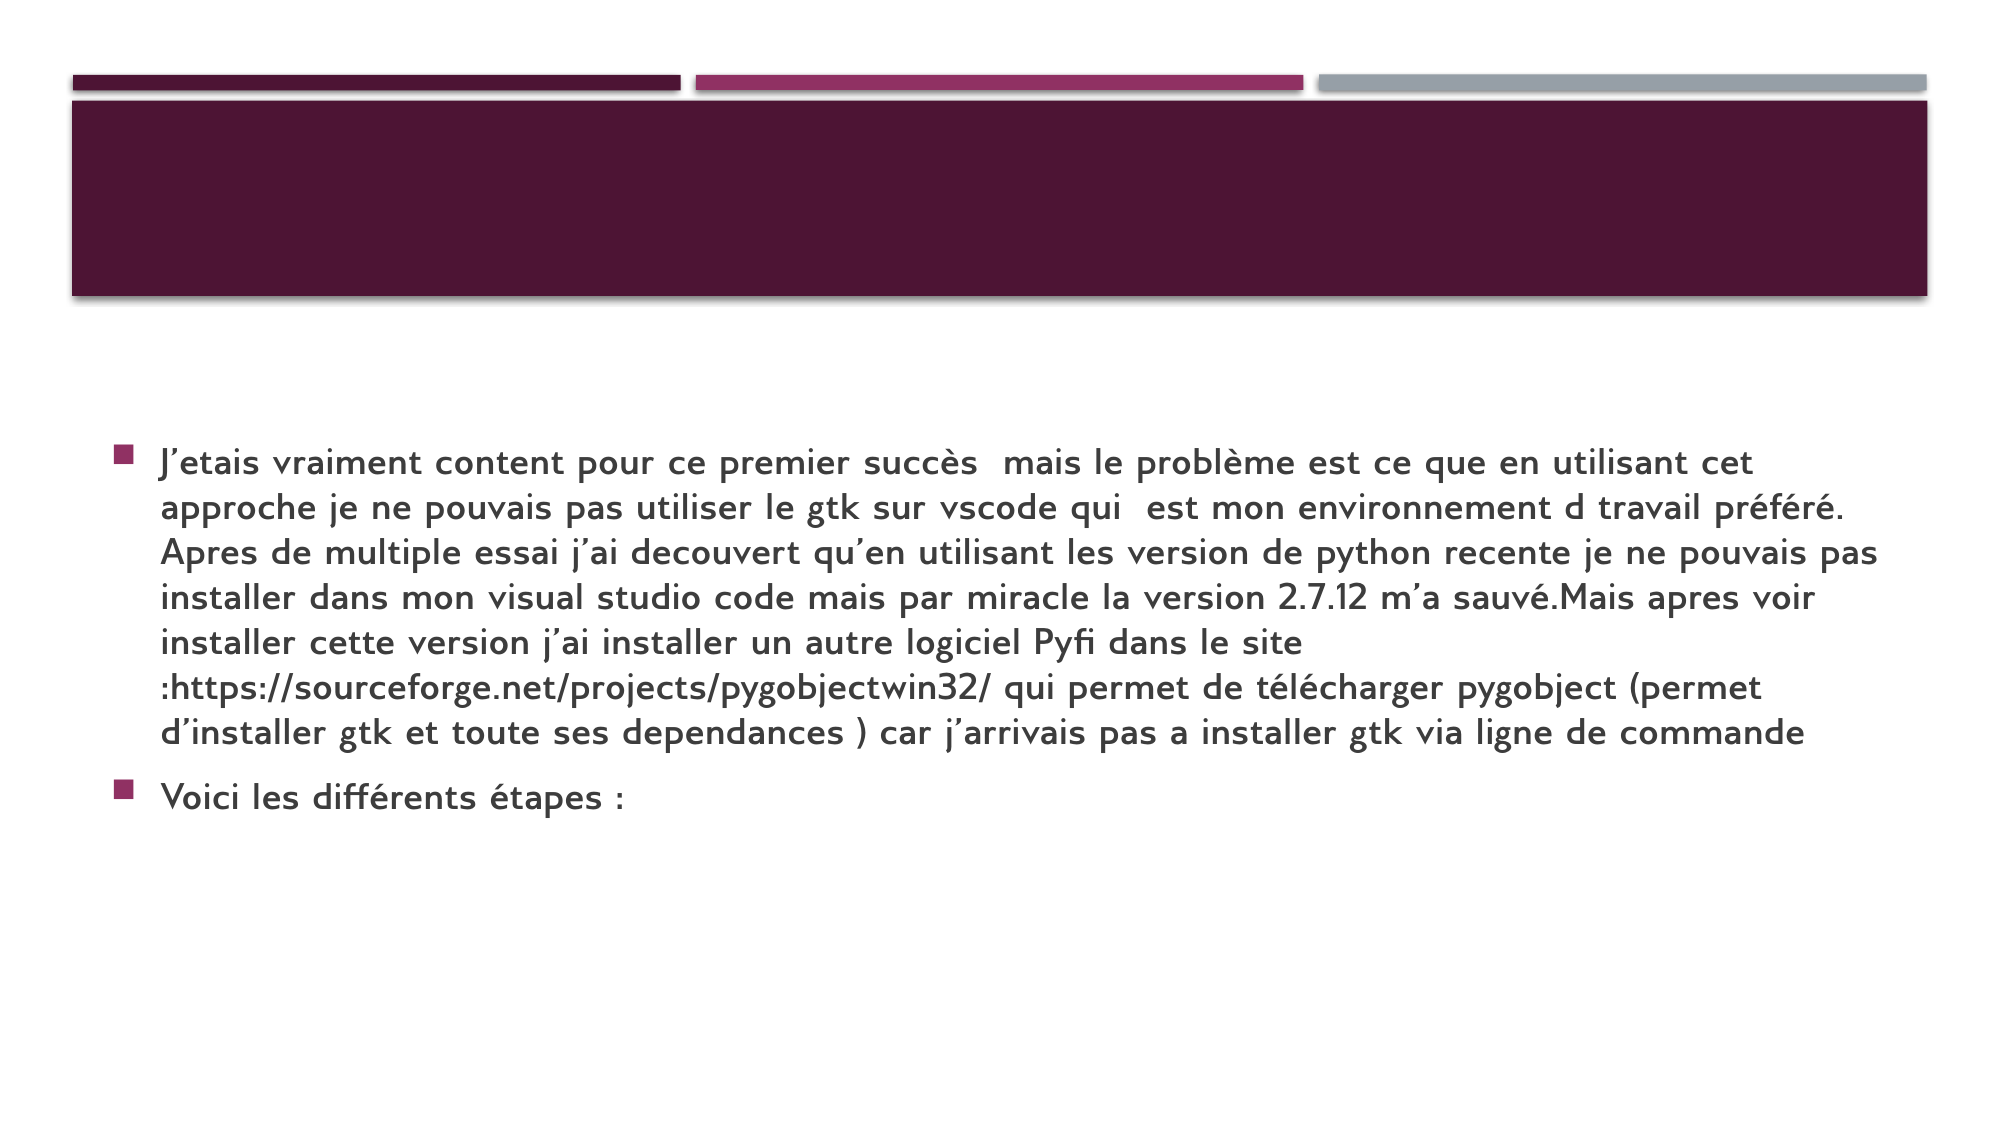

#
J’etais vraiment content pour ce premier succès  mais le problème est ce que en utilisant cet approche je ne pouvais pas utiliser le gtk sur vscode qui  est mon environnement d travail préféré. Apres de multiple essai j’ai decouvert qu’en utilisant les version de python recente je ne pouvais pas installer dans mon visual studio code mais par miracle la version 2.7.12 m’a sauvé.Mais apres voir installer cette version j’ai installer un autre logiciel Pyfi dans le site :https://sourceforge.net/projects/pygobjectwin32/ qui permet de télécharger pygobject (permet d’installer gtk et toute ses dependances ) car j’arrivais pas a installer gtk via ligne de commande
Voici les différents étapes :